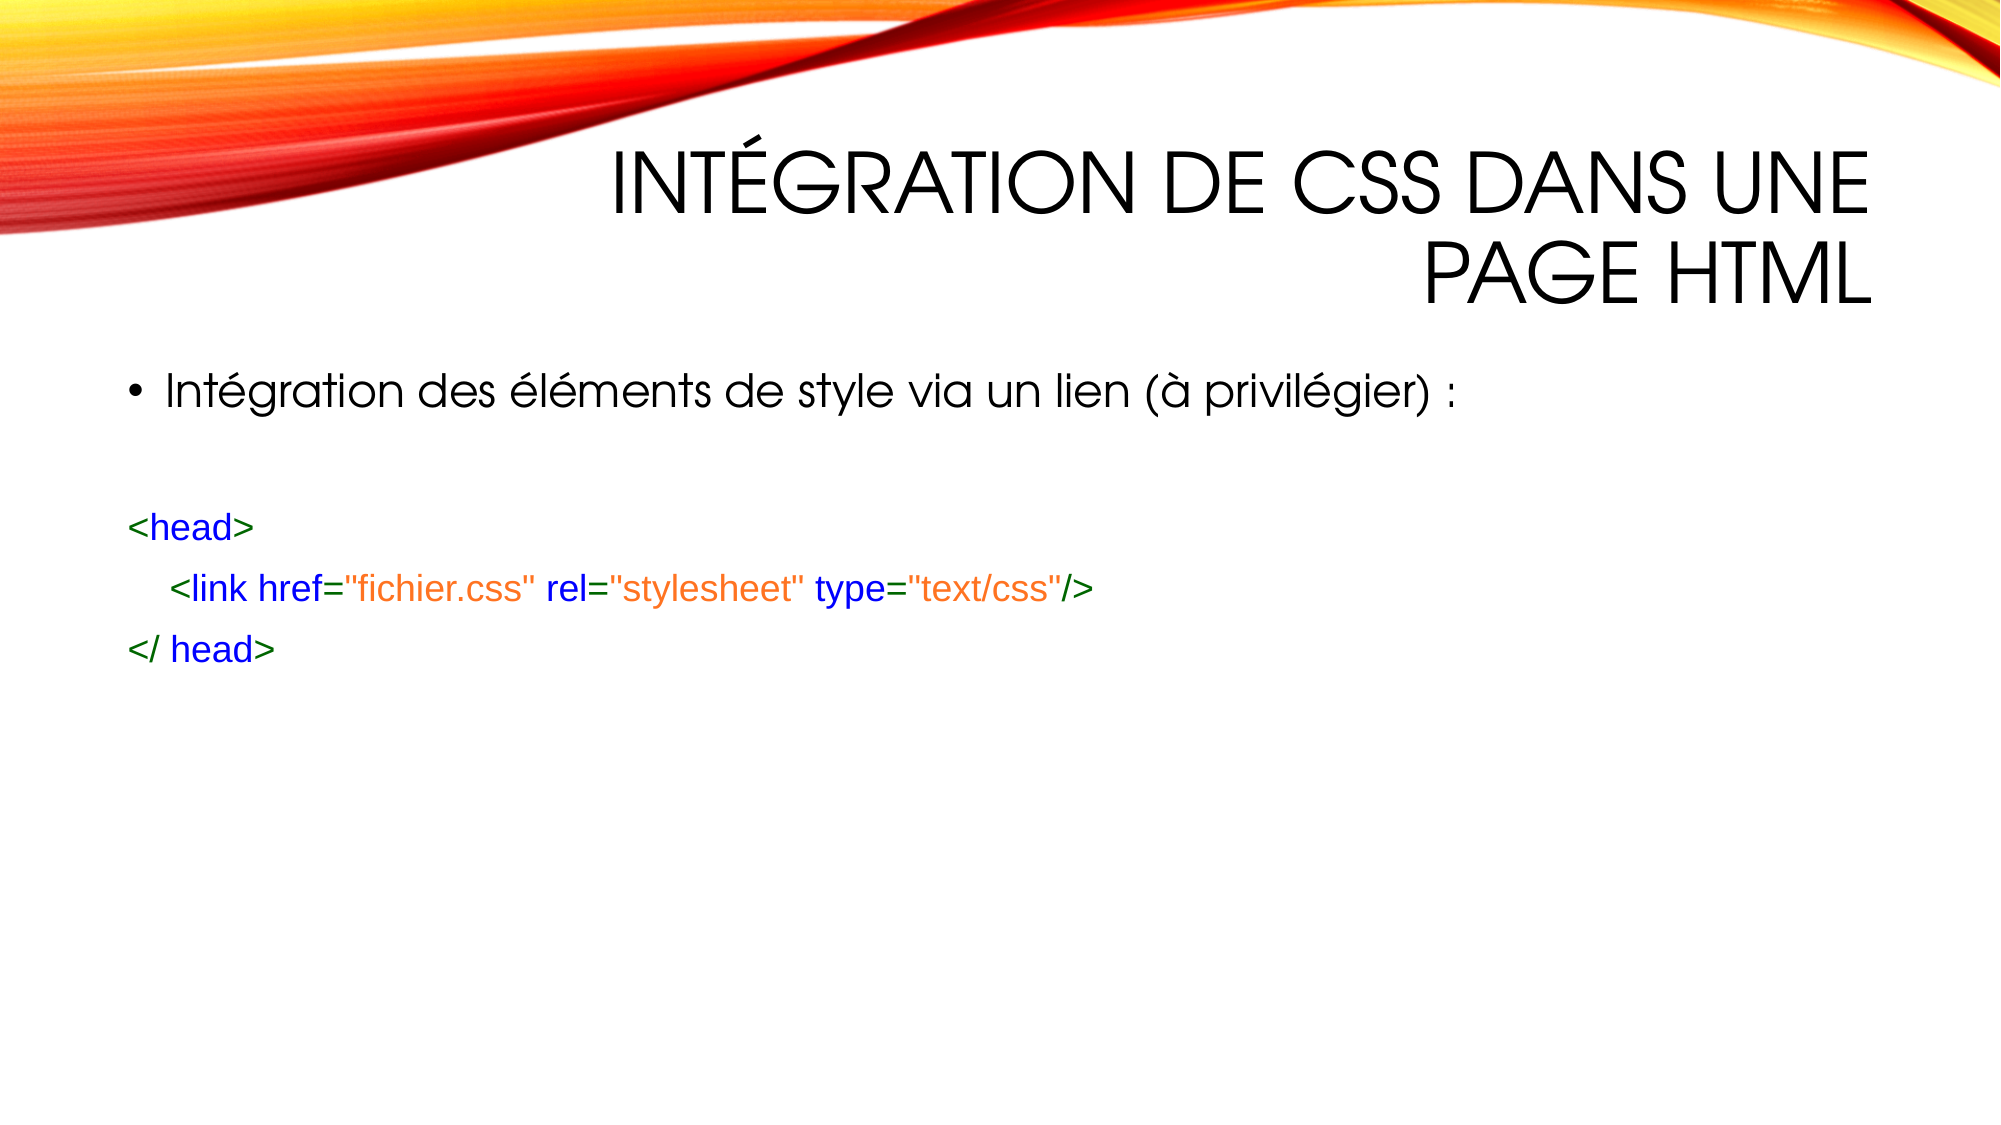

# Intégration de CSS dans une page HTML
Intégration des éléments de style via un lien (à privilégier) :

<head>
    <link href="fichier.css" rel="stylesheet" type="text/css"/>
</ head>